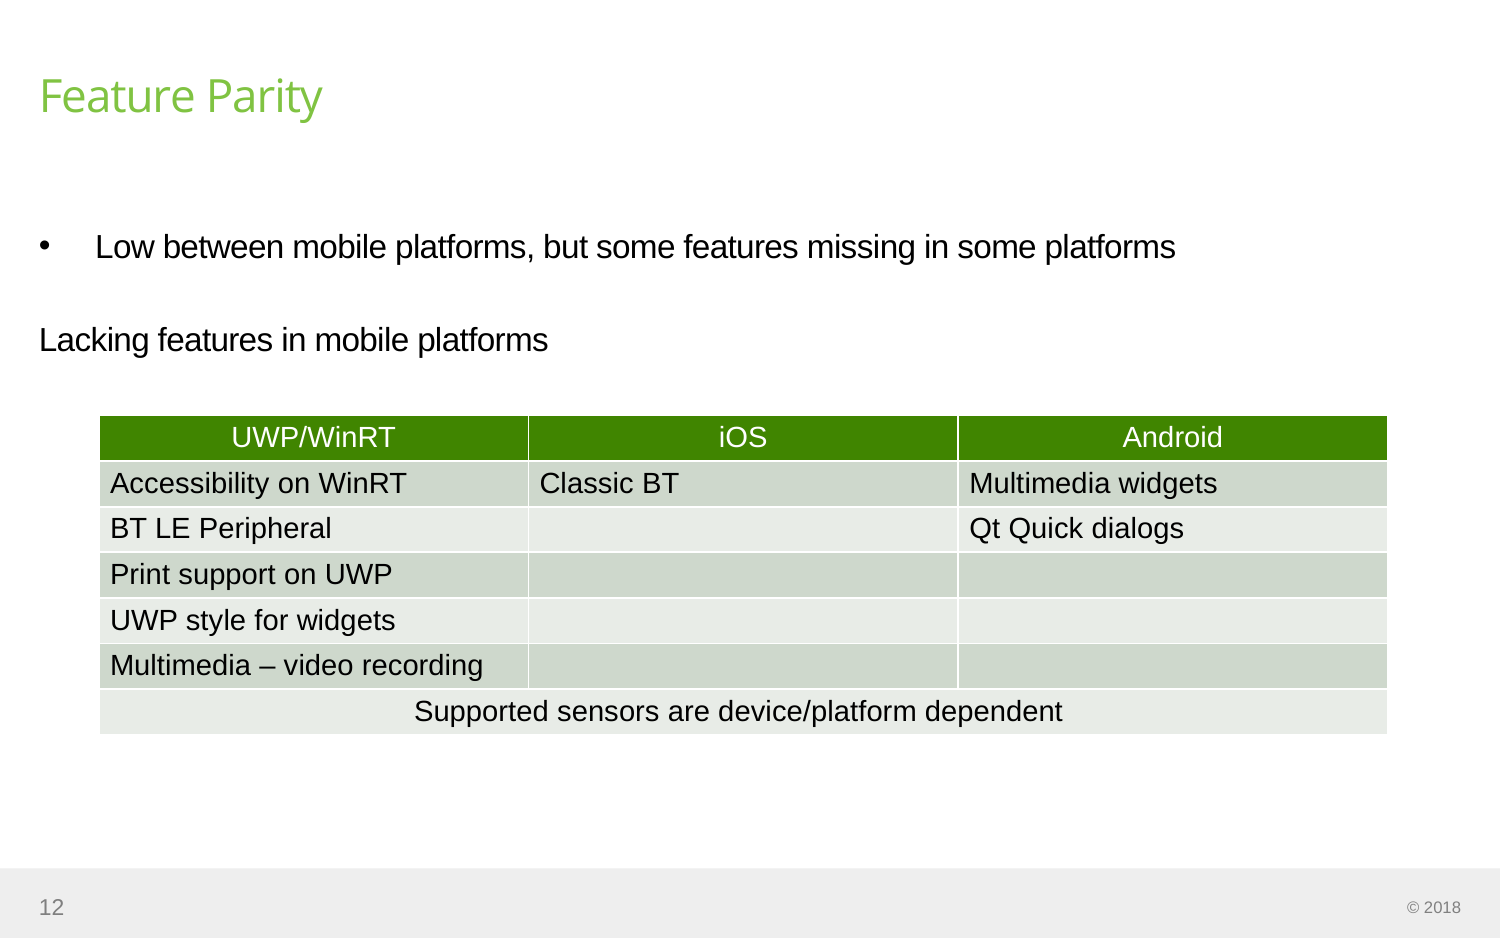

# Feature Parity
Low between mobile platforms, but some features missing in some platforms

Lacking features in mobile platforms

| UWP/WinRT | iOS | Android |
| --- | --- | --- |
| Accessibility on WinRT | Classic BT | Multimedia widgets |
| BT LE Peripheral |  | Qt Quick dialogs |
| Print support on UWP |  |  |
| UWP style for widgets |  |  |
| Multimedia – video recording |  |  |
| Supported sensors are device/platform dependent |  |  |
12
© 2018